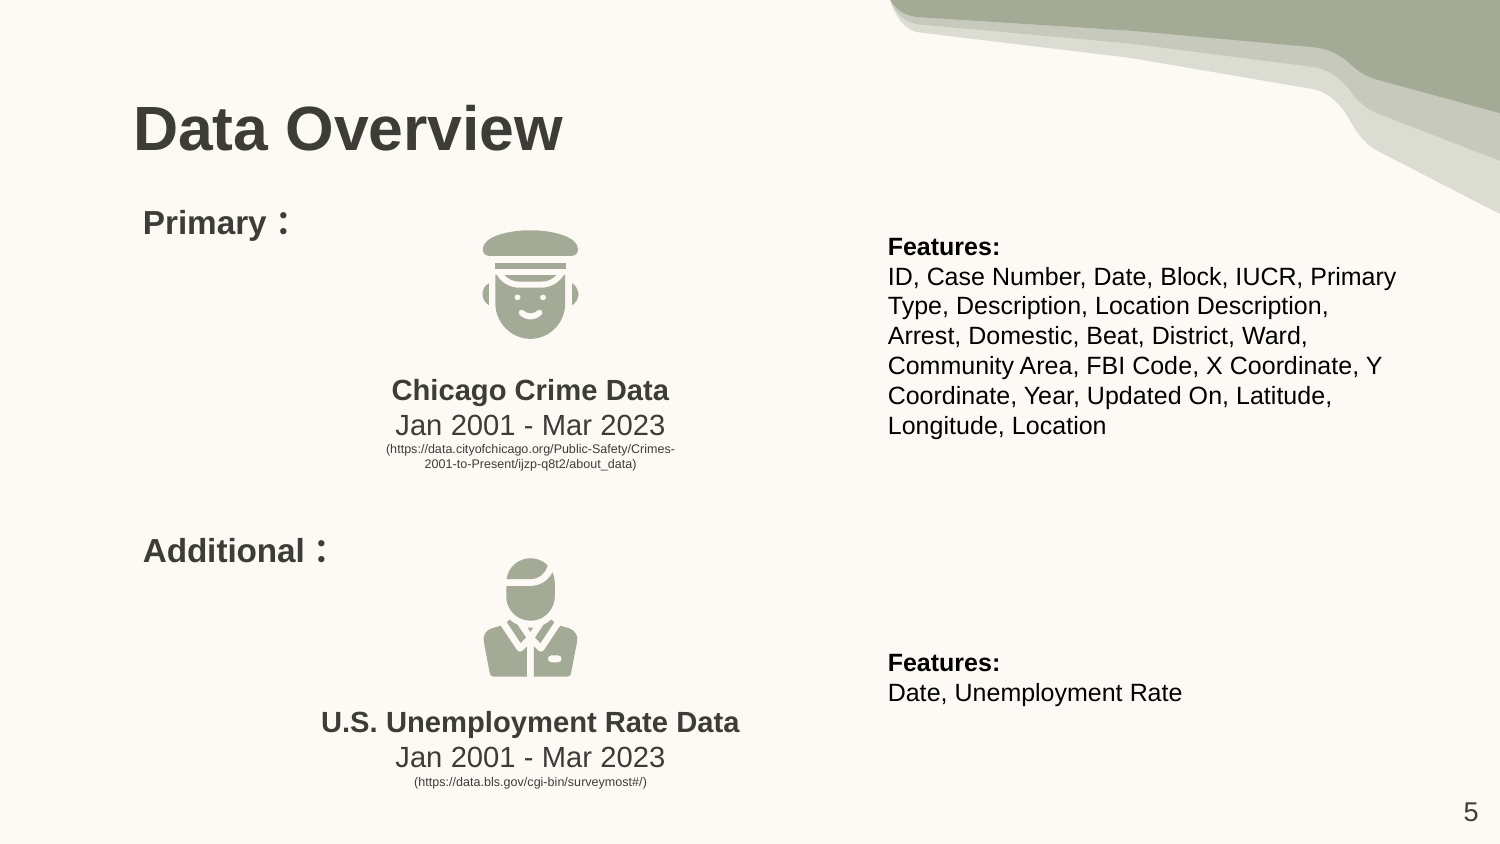

# Data Overview
Primary：
Features:
ID, Case Number, Date, Block, IUCR, Primary Type, Description, Location Description, Arrest, Domestic, Beat, District, Ward, Community Area, FBI Code, X Coordinate, Y Coordinate, Year, Updated On, Latitude, Longitude, Location

Chicago Crime Data
Jan 2001 - Mar 2023
(https://data.cityofchicago.org/Public-Safety/Crimes-2001-to-Present/ijzp-q8t2/about_data)
Additional：

Features:
Date, Unemployment Rate
U.S. Unemployment Rate Data
Jan 2001 - Mar 2023
(https://data.bls.gov/cgi-bin/surveymost#/)
5